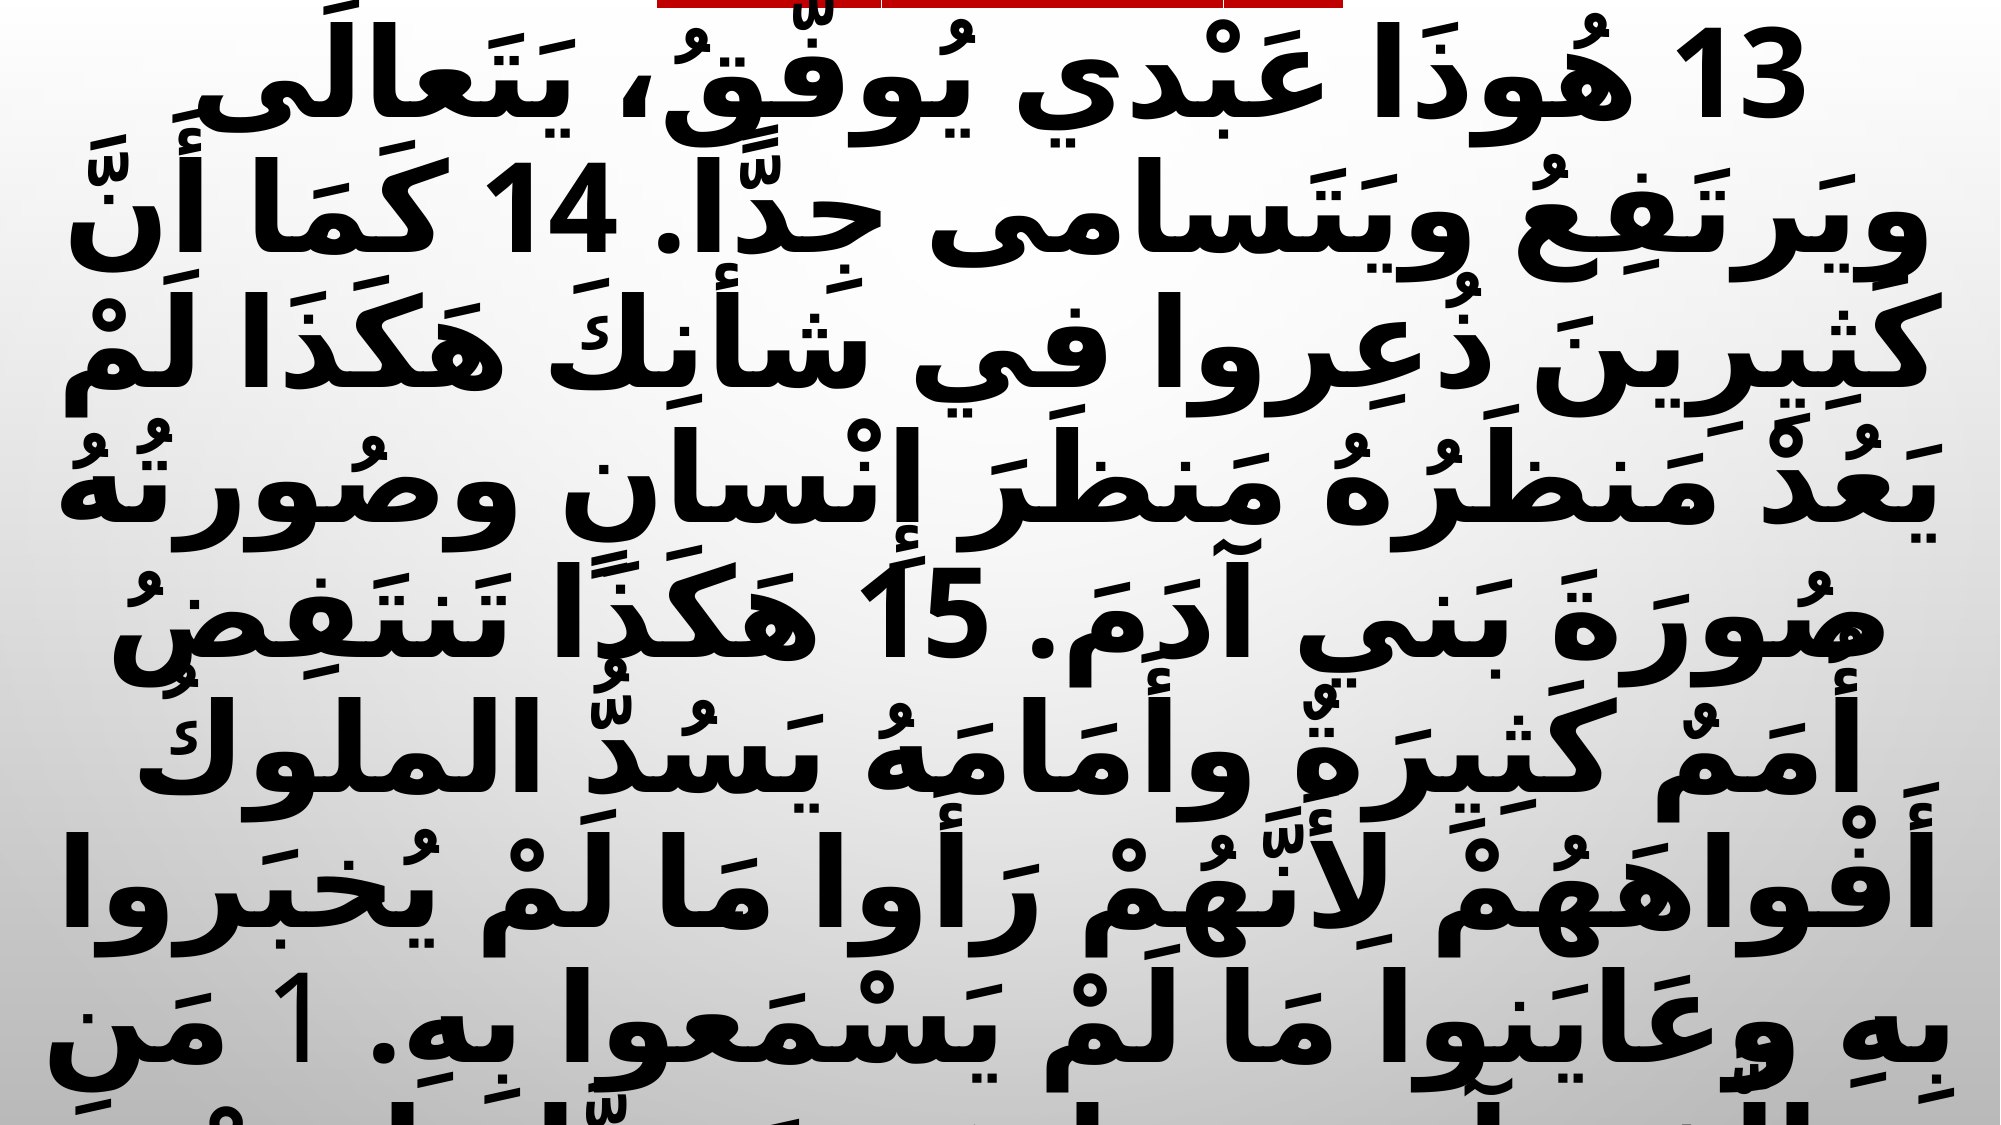

# النُّبُوءَاتُ مِنْ سفْرِ إشعياء النَّبِيِّ (إش 52: 13-53: 12) 13 هُوذَا عَبْدي يُوفَّقُ، يَتَعالَى ويَرتَفِعُ ويَتَسامى جِدًّا. 14 كَمَا أَنَّ كَثِيِرِينَ ذُعِروا في شأنِكَ هَكَذَا لَمْ يَعُدْ مَنظَرُهُ مَنظَرَ إِنْسانٍ وصُورتُهُ صُورَةَ بَني آدَمَ. 15 هَكَذَا تَنتَفِضُ أُمَمٌ كَثِيِرَةٌ وأَمَامَهُ يَسُدُّ الملوكُ أَفْواهَهُمْ لِأَنَّهُمْ رَأَوا مَا لَمْ يُخبَروا بِهِ وعَايَنوا مَا لَمْ يَسْمَعوا بِهِ. 1 مَنِ الَّذي آمَنَ بِما سَمِعَ مِنَّا ولِمَنْ كُشِفَتْ ذِراعُ الرَّبِّ؟